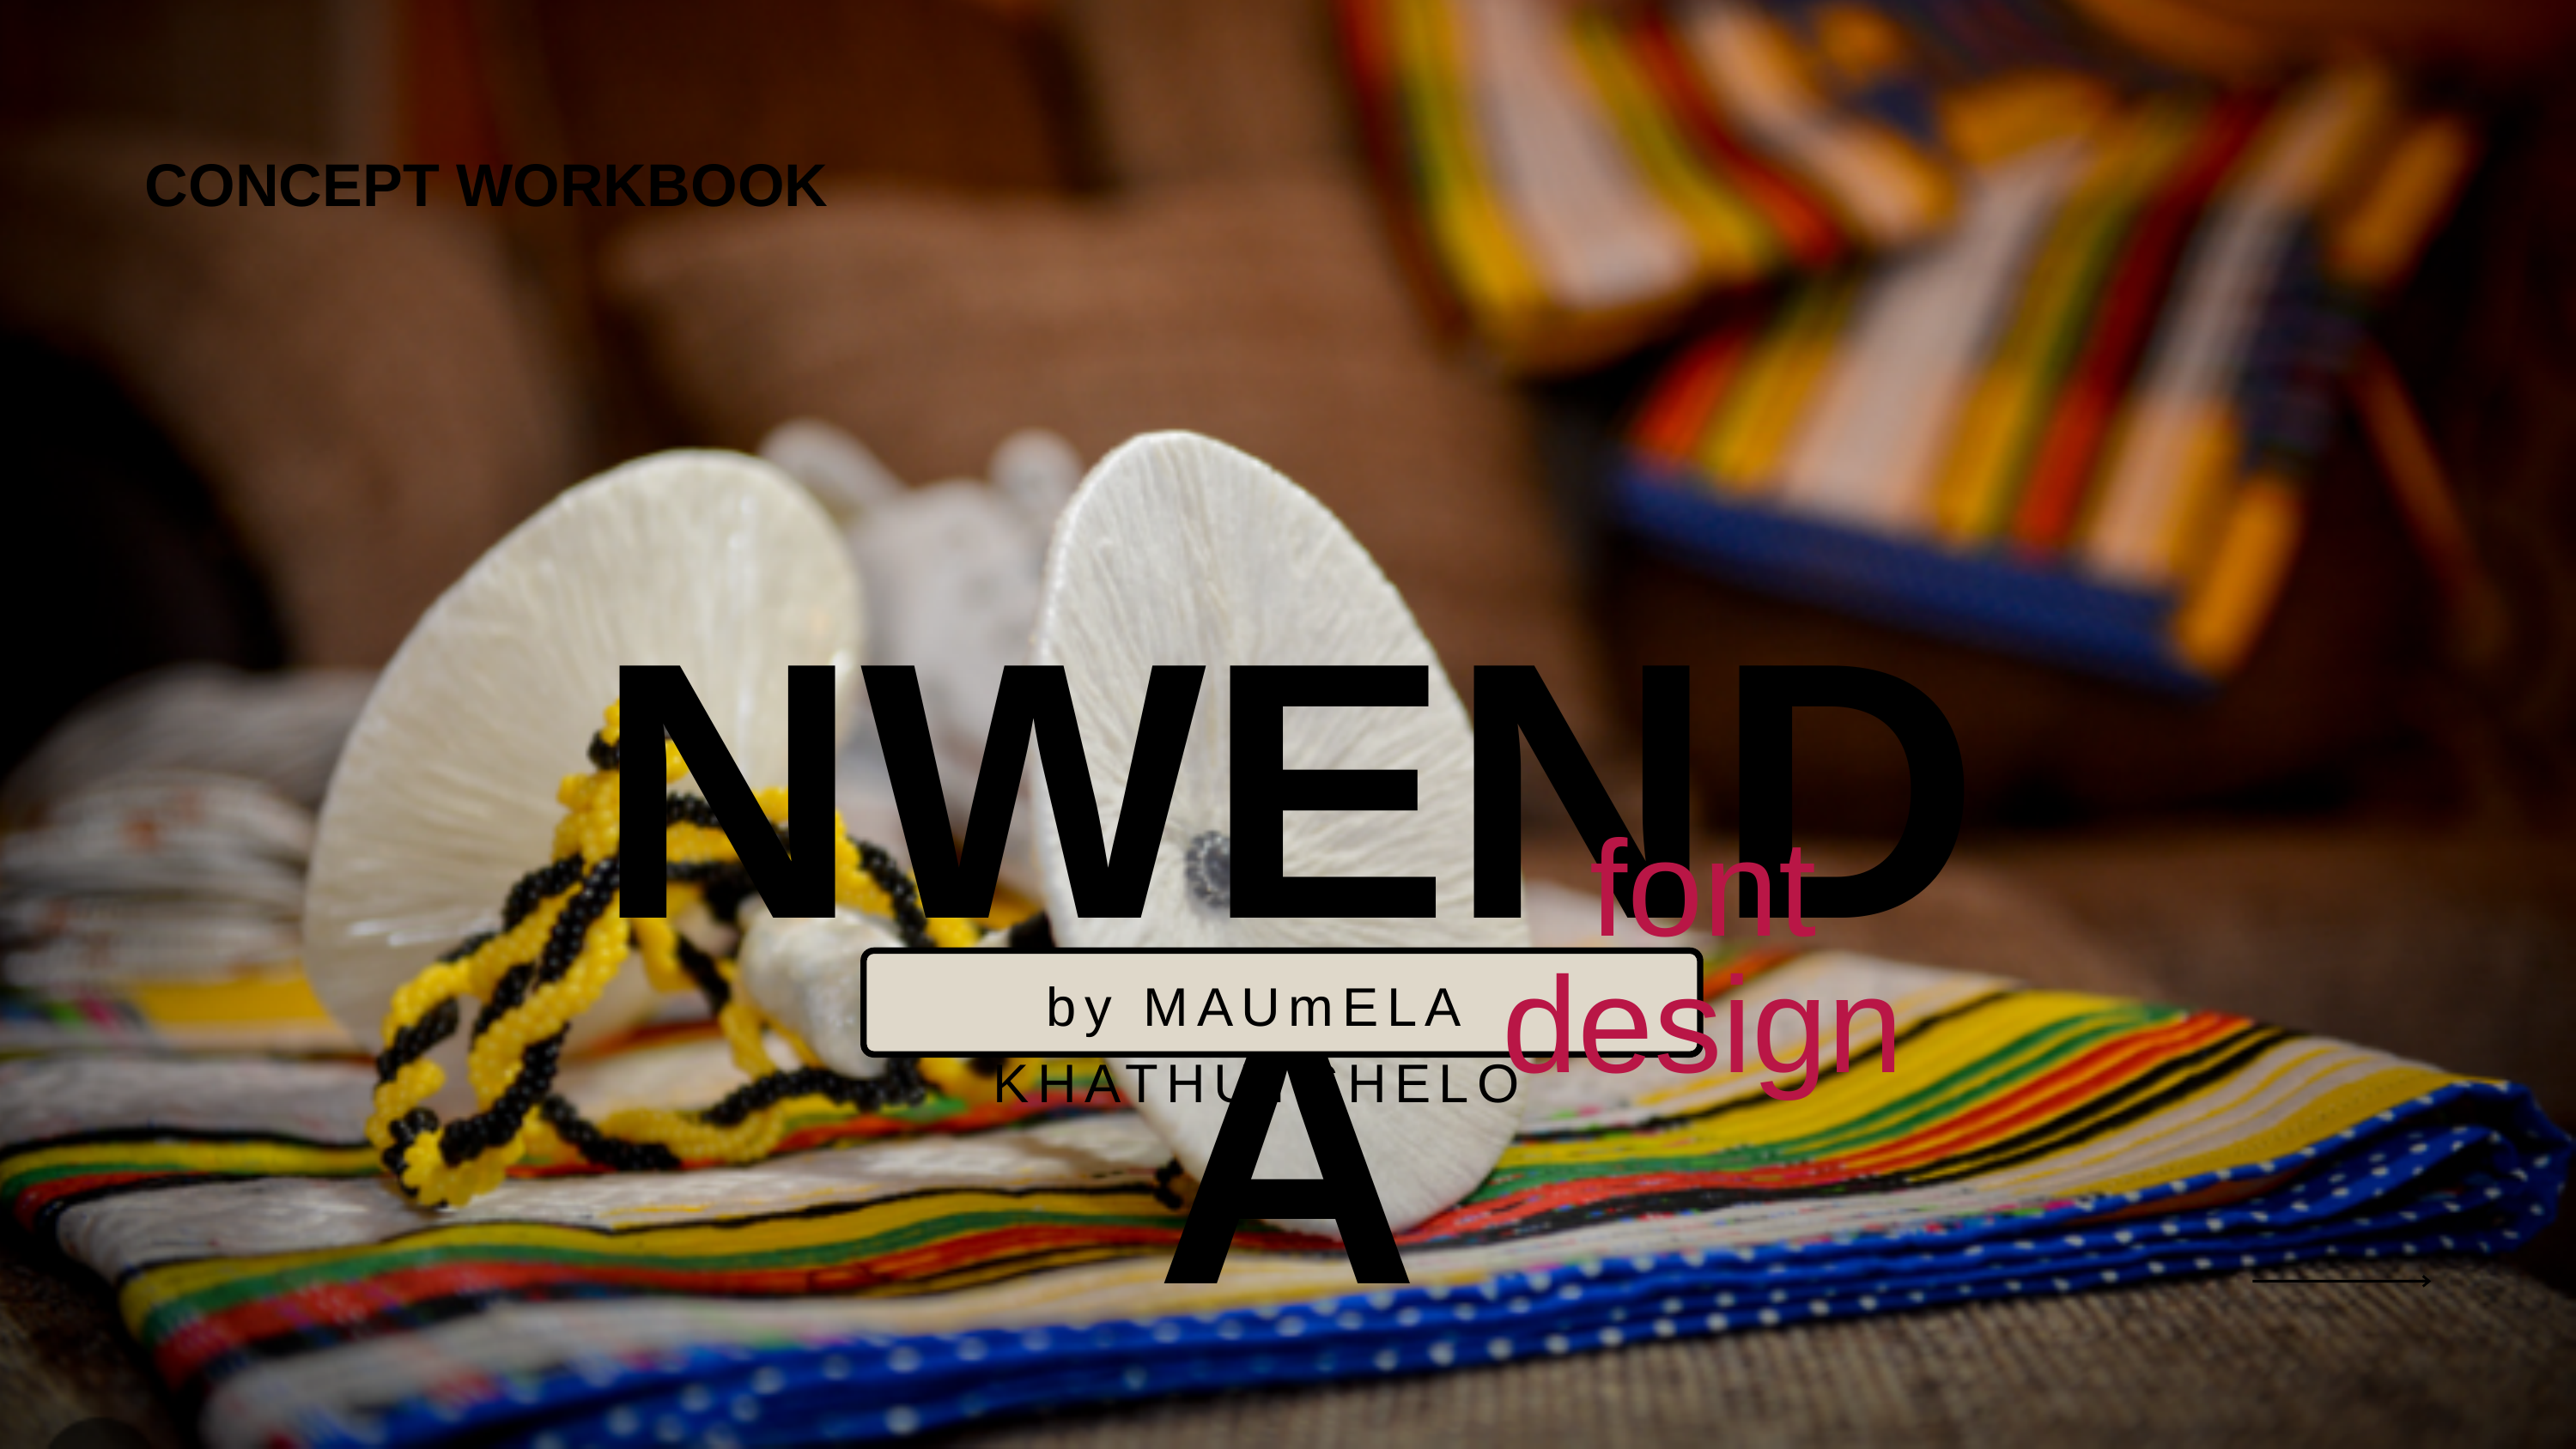

CONCEPT WORKBOOK
NWENDA
font design

by MAUmELA KHATHUTSHELO